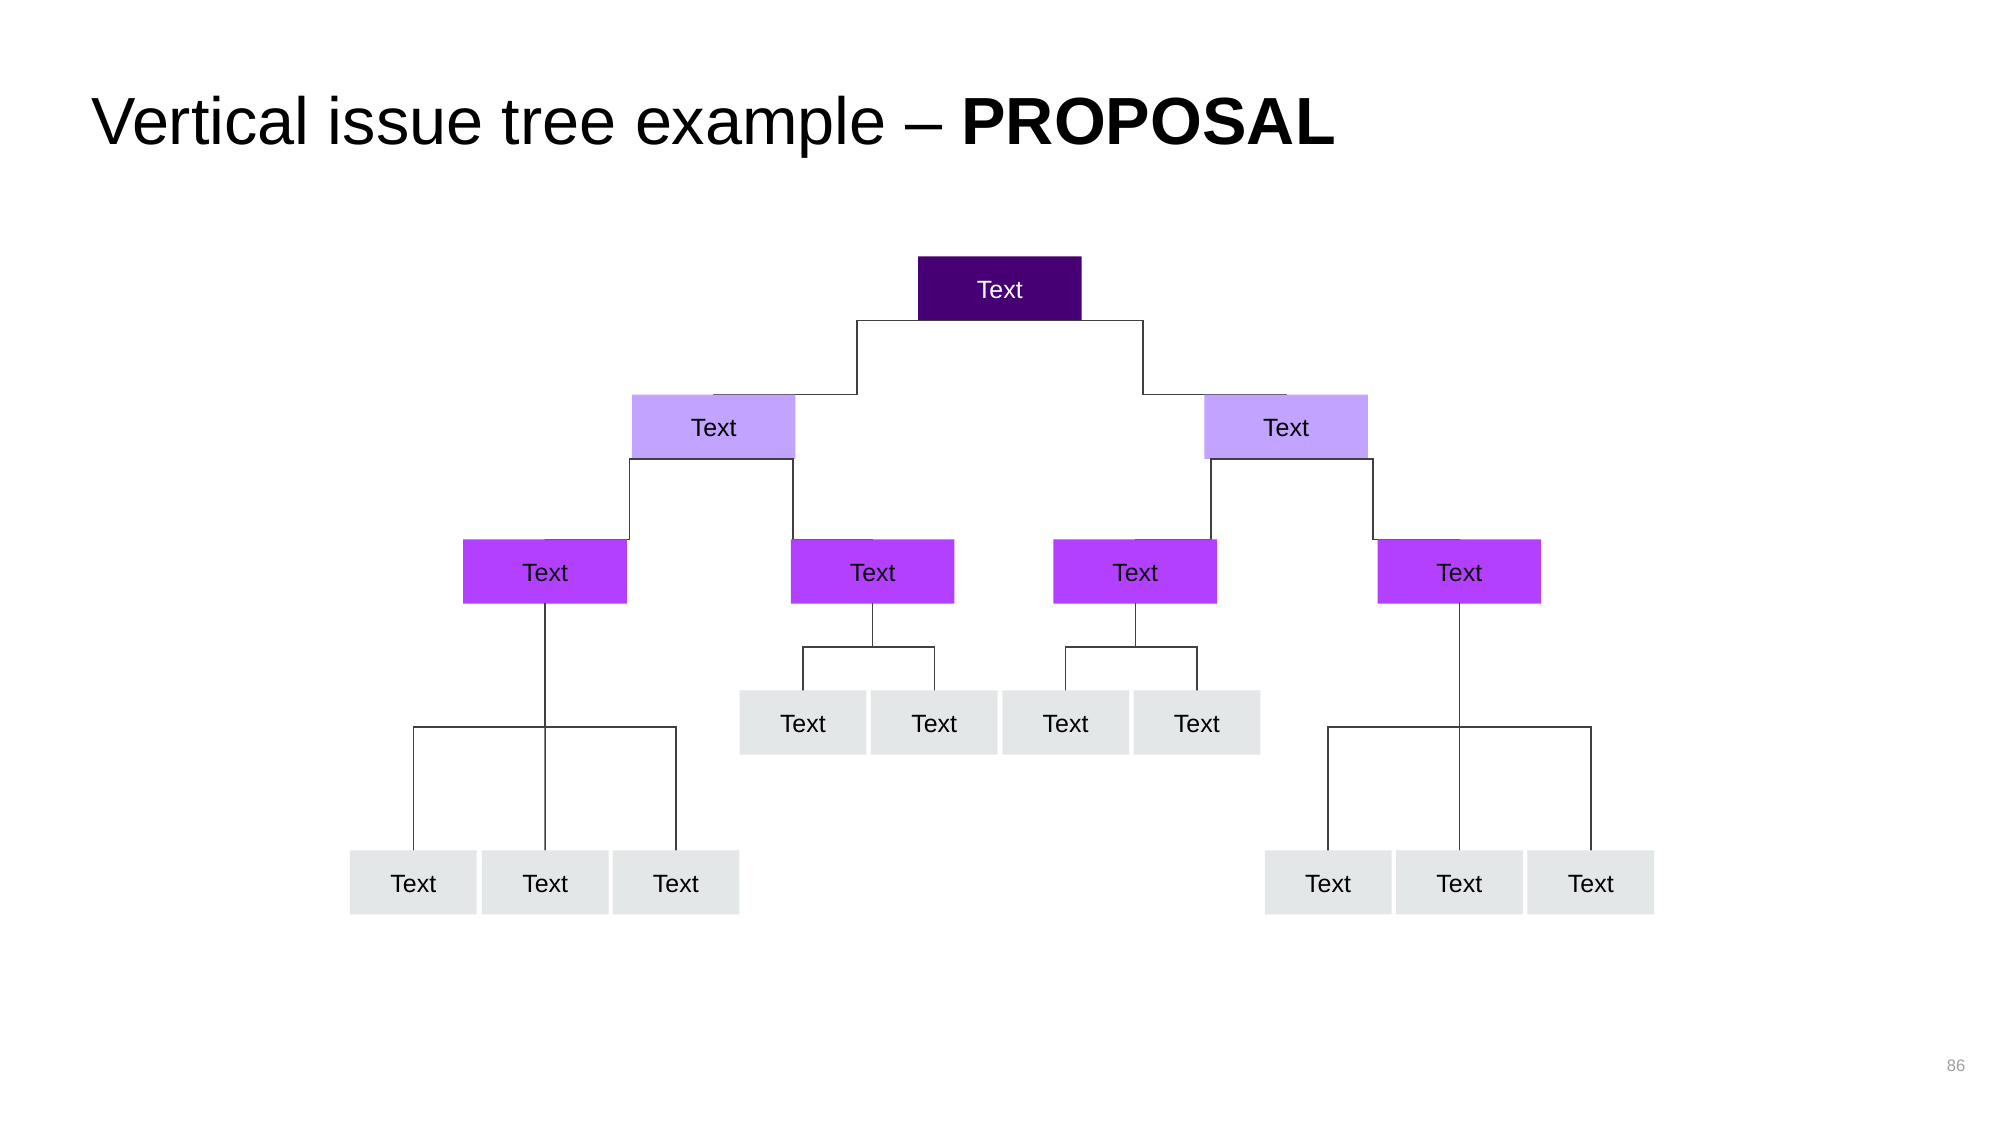

# Vertical issue tree example – PROPOSAL
Text
Text
Text
Text
Text
Text
Text
Text
Text
Text
Text
Text
Text
Text
Text
Text
Text